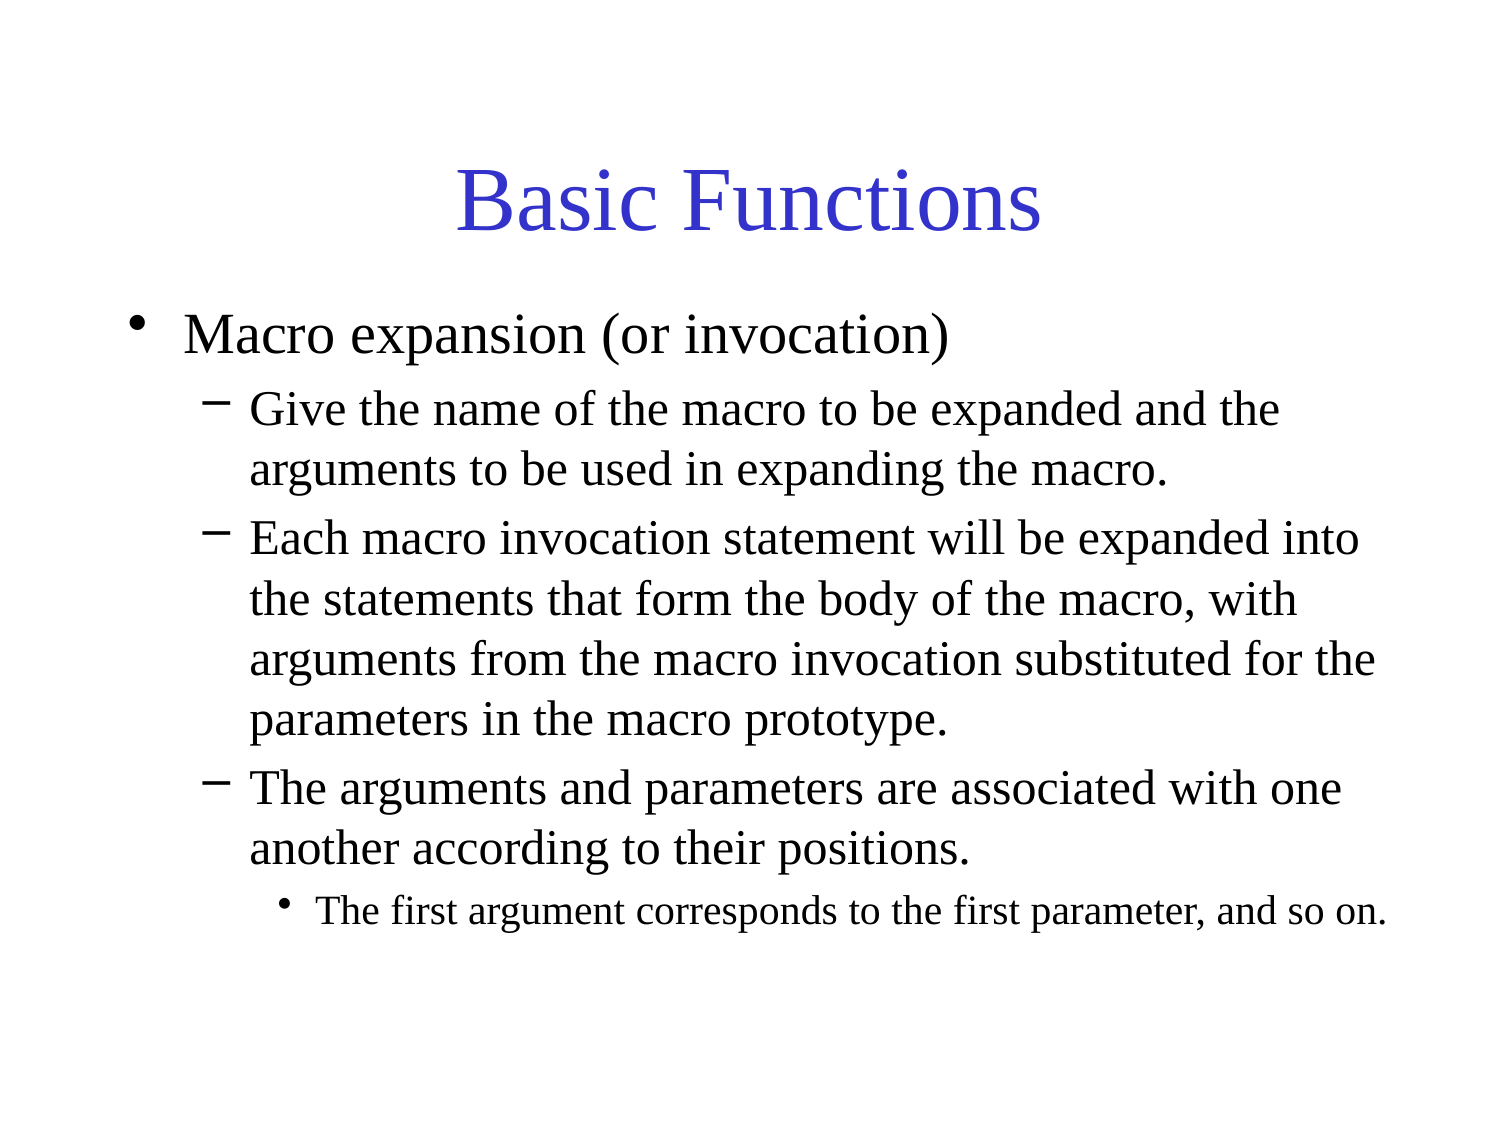

# Basic Functions
Macro expansion (or invocation)
Give the name of the macro to be expanded and the arguments to be used in expanding the macro.
Each macro invocation statement will be expanded into the statements that form the body of the macro, with arguments from the macro invocation substituted for the parameters in the macro prototype.
The arguments and parameters are associated with one another according to their positions.
The first argument corresponds to the first parameter, and so on.